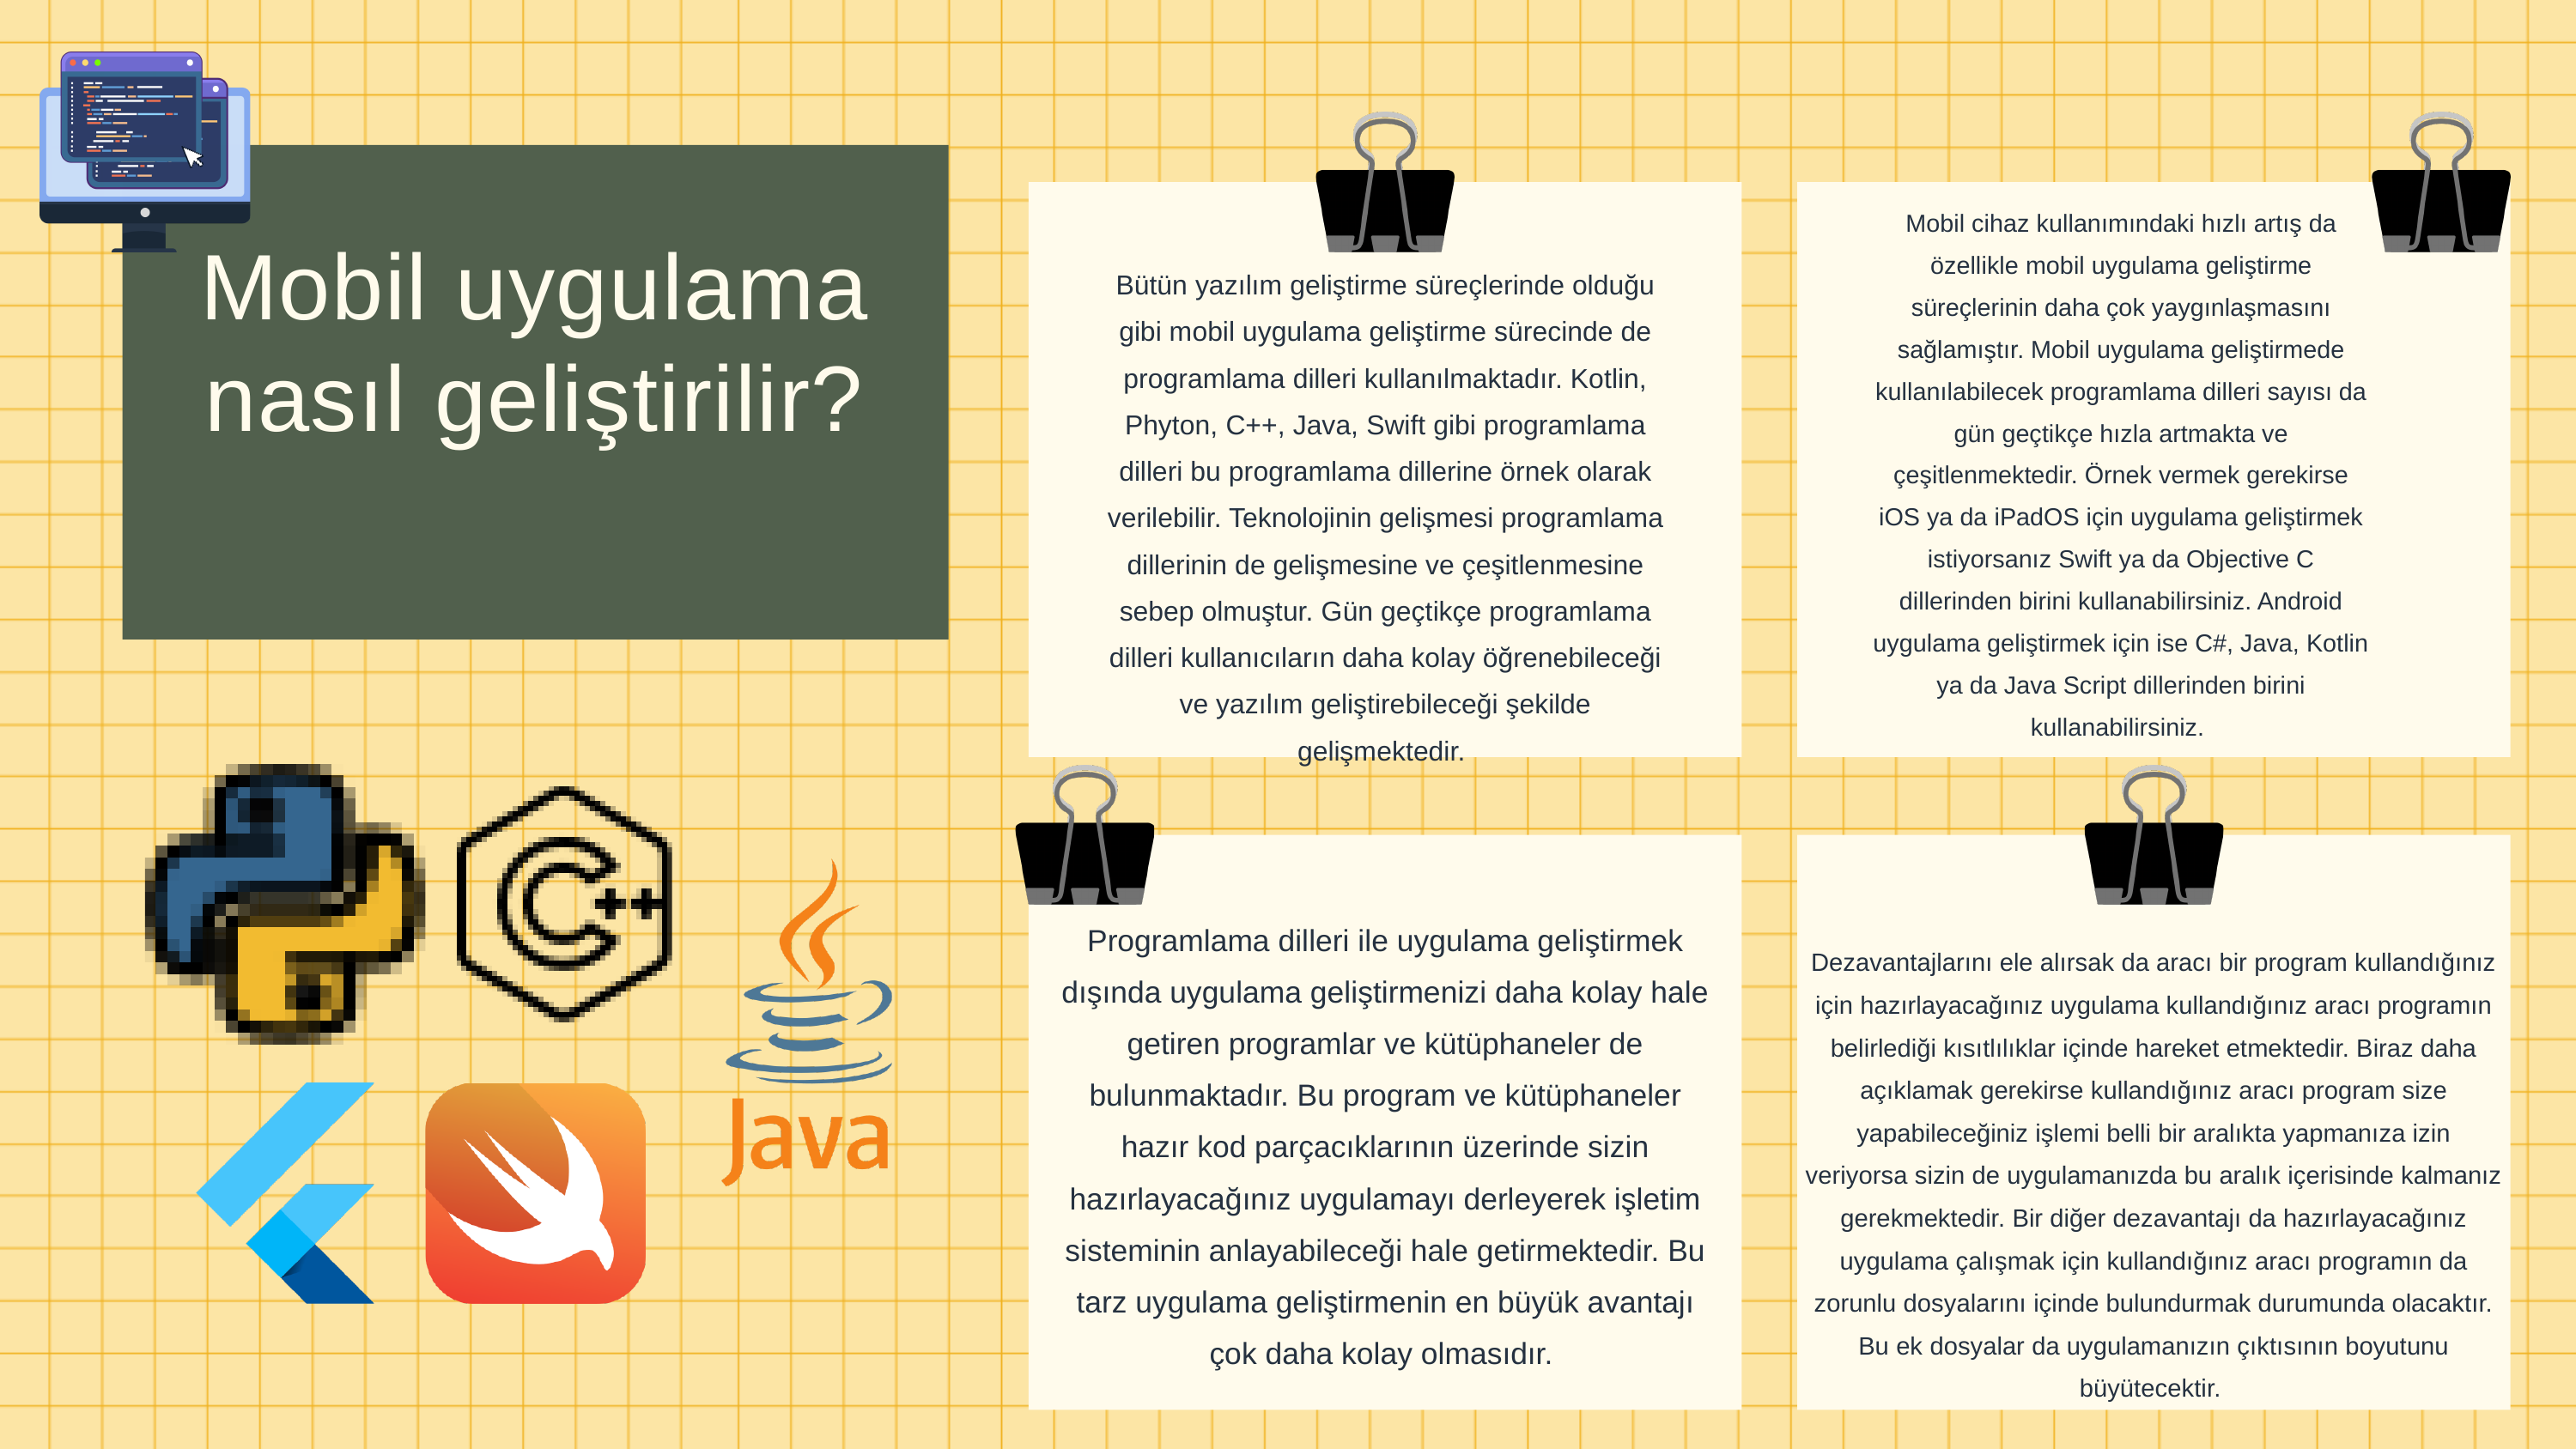

Mobil cihaz kullanımındaki hızlı artış da özellikle mobil uygulama geliştirme süreçlerinin daha çok yaygınlaşmasını sağlamıştır. Mobil uygulama geliştirmede kullanılabilecek programlama dilleri sayısı da gün geçtikçe hızla artmakta ve çeşitlenmektedir. Örnek vermek gerekirse iOS ya da iPadOS için uygulama geliştirmek istiyorsanız Swift ya da Objective C dillerinden birini kullanabilirsiniz. Android uygulama geliştirmek için ise C#, Java, Kotlin ya da Java Script dillerinden birini kullanabilirsiniz.
Mobil uygulama nasıl geliştirilir?
Bütün yazılım geliştirme süreçlerinde olduğu gibi mobil uygulama geliştirme sürecinde de programlama dilleri kullanılmaktadır. Kotlin, Phyton, C++, Java, Swift gibi programlama dilleri bu programlama dillerine örnek olarak verilebilir. Teknolojinin gelişmesi programlama dillerinin de gelişmesine ve çeşitlenmesine sebep olmuştur. Gün geçtikçe programlama dilleri kullanıcıların daha kolay öğrenebileceği ve yazılım geliştirebileceği şekilde gelişmektedir.

Programlama dilleri ile uygulama geliştirmek dışında uygulama geliştirmenizi daha kolay hale getiren programlar ve kütüphaneler de bulunmaktadır. Bu program ve kütüphaneler hazır kod parçacıklarının üzerinde sizin hazırlayacağınız uygulamayı derleyerek işletim sisteminin anlayabileceği hale getirmektedir. Bu tarz uygulama geliştirmenin en büyük avantajı çok daha kolay olmasıdır.
Dezavantajlarını ele alırsak da aracı bir program kullandığınız için hazırlayacağınız uygulama kullandığınız aracı programın belirlediği kısıtlılıklar içinde hareket etmektedir. Biraz daha açıklamak gerekirse kullandığınız aracı program size yapabileceğiniz işlemi belli bir aralıkta yapmanıza izin veriyorsa sizin de uygulamanızda bu aralık içerisinde kalmanız gerekmektedir. Bir diğer dezavantajı da hazırlayacağınız uygulama çalışmak için kullandığınız aracı programın da zorunlu dosyalarını içinde bulundurmak durumunda olacaktır. Bu ek dosyalar da uygulamanızın çıktısının boyutunu büyütecektir.